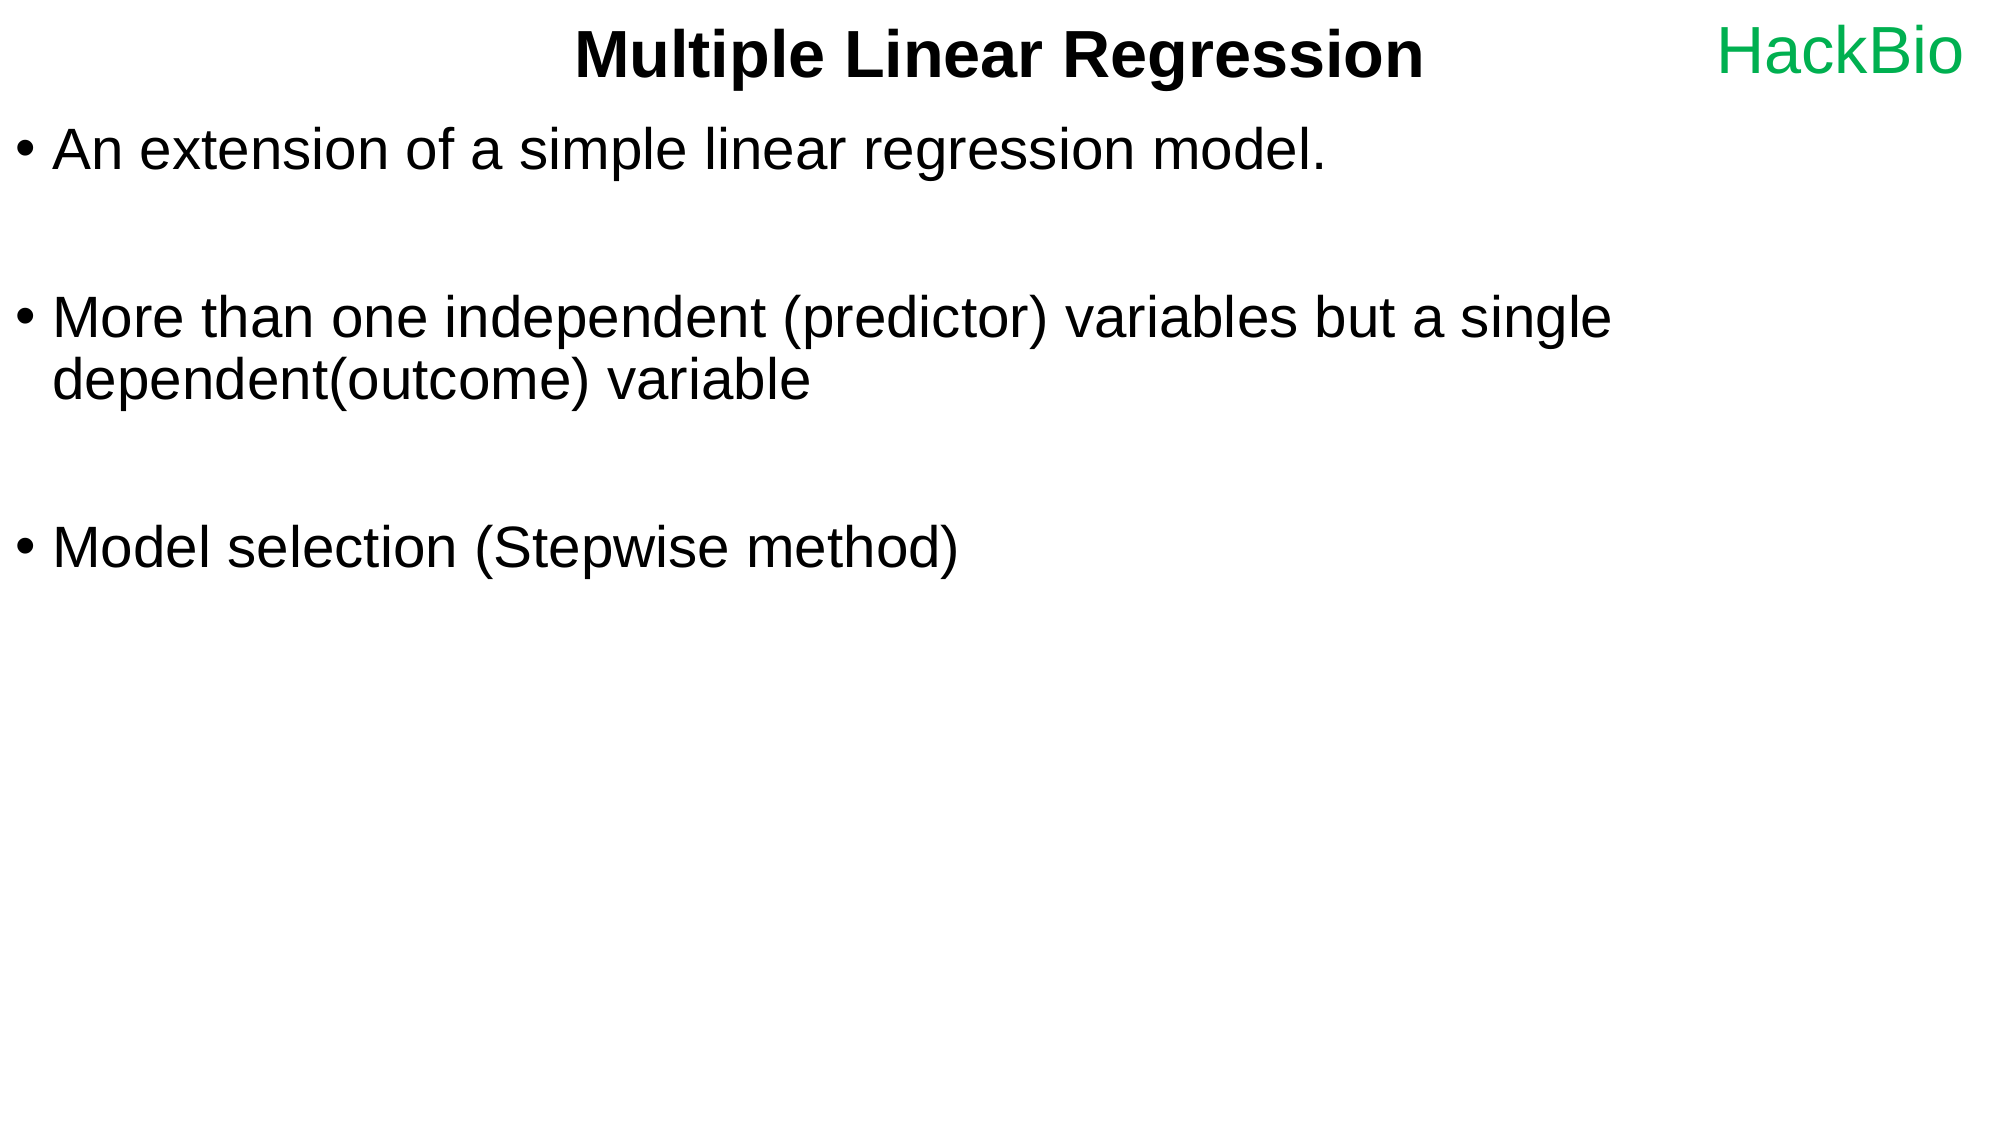

# Multiple Linear Regression
An extension of a simple linear regression model.

More than one independent (predictor) variables but a single dependent(outcome) variable

Model selection (Stepwise method)